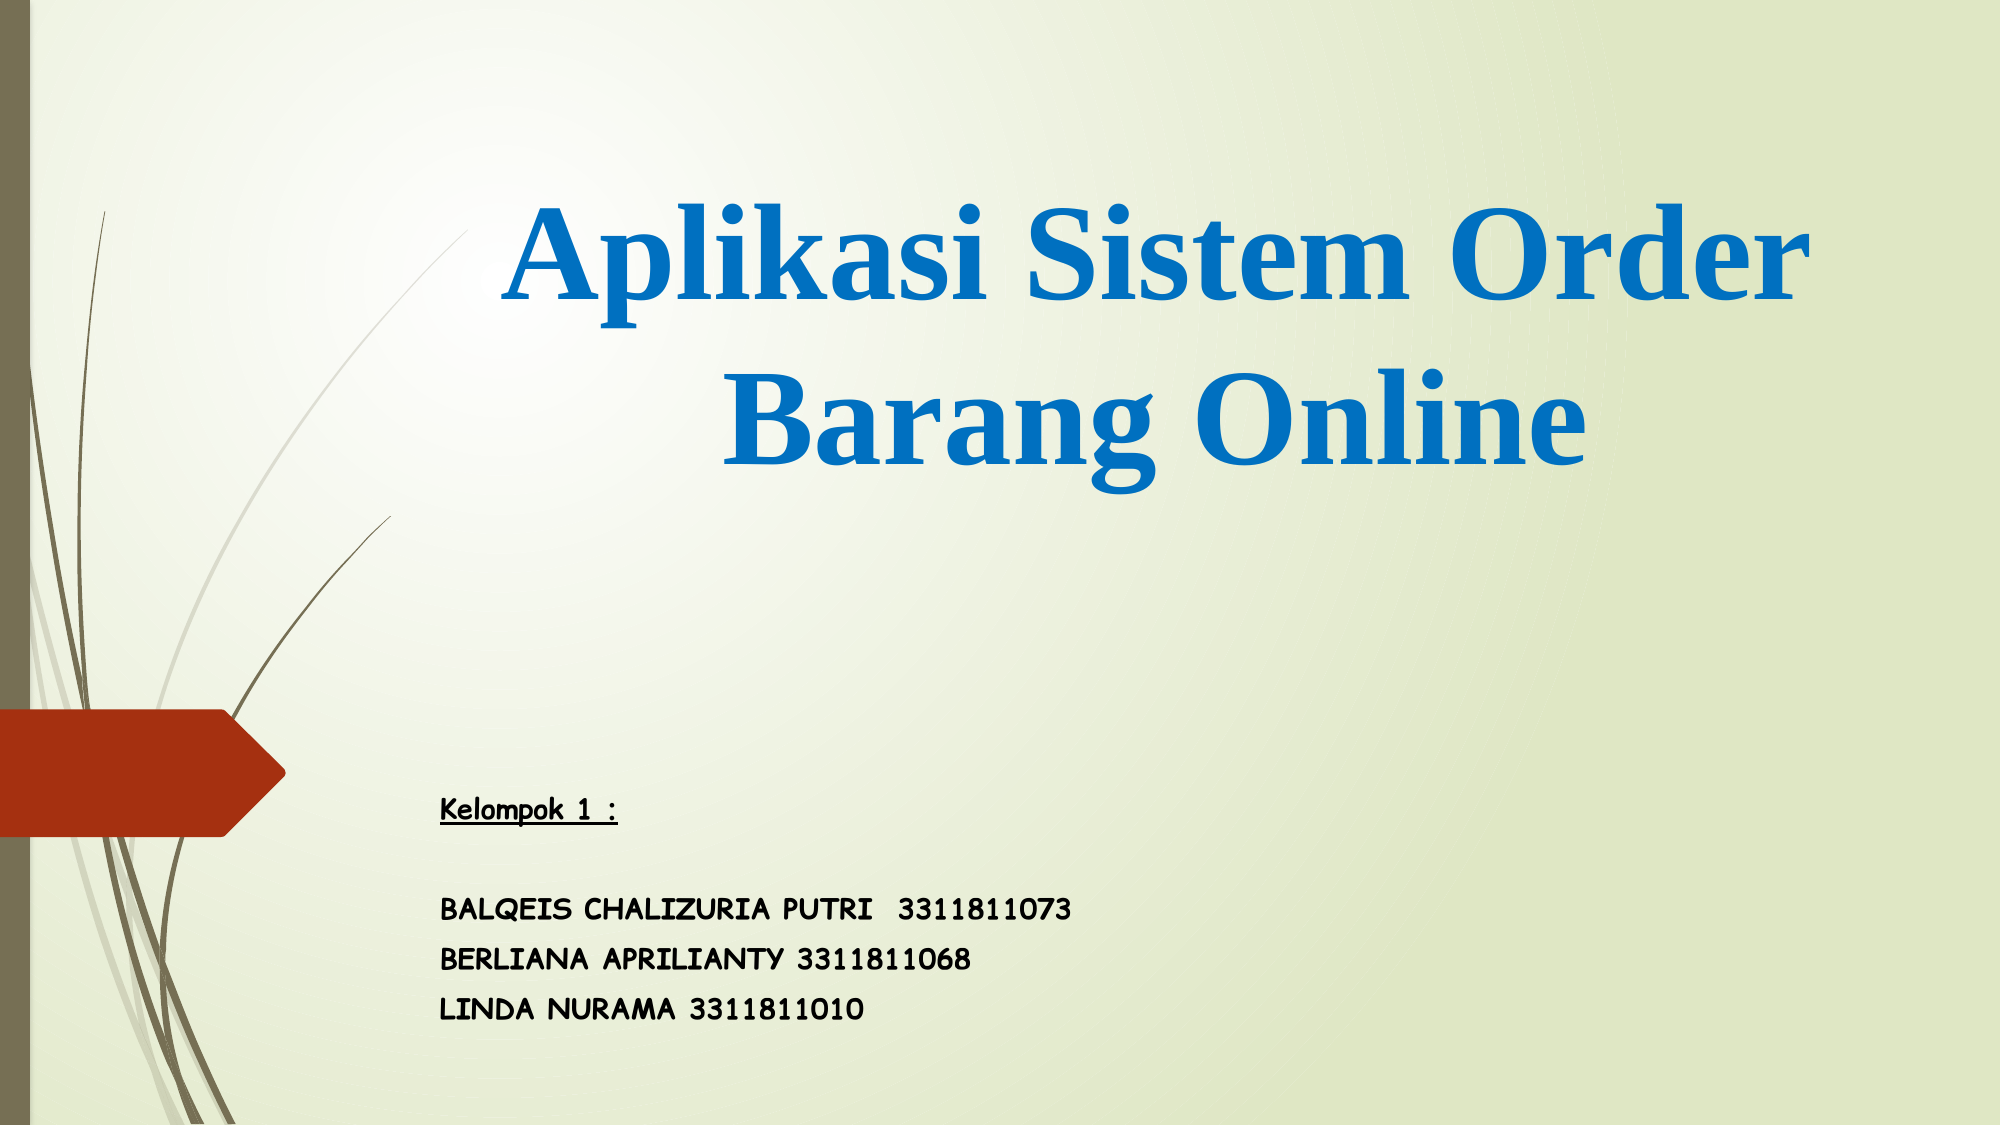

# Aplikasi Sistem Order Barang Online
Kelompok 1 :

BALQEIS CHALIZURIA PUTRI  3311811073
BERLIANA APRILIANTY 3311811068
LINDA NURAMA 3311811010